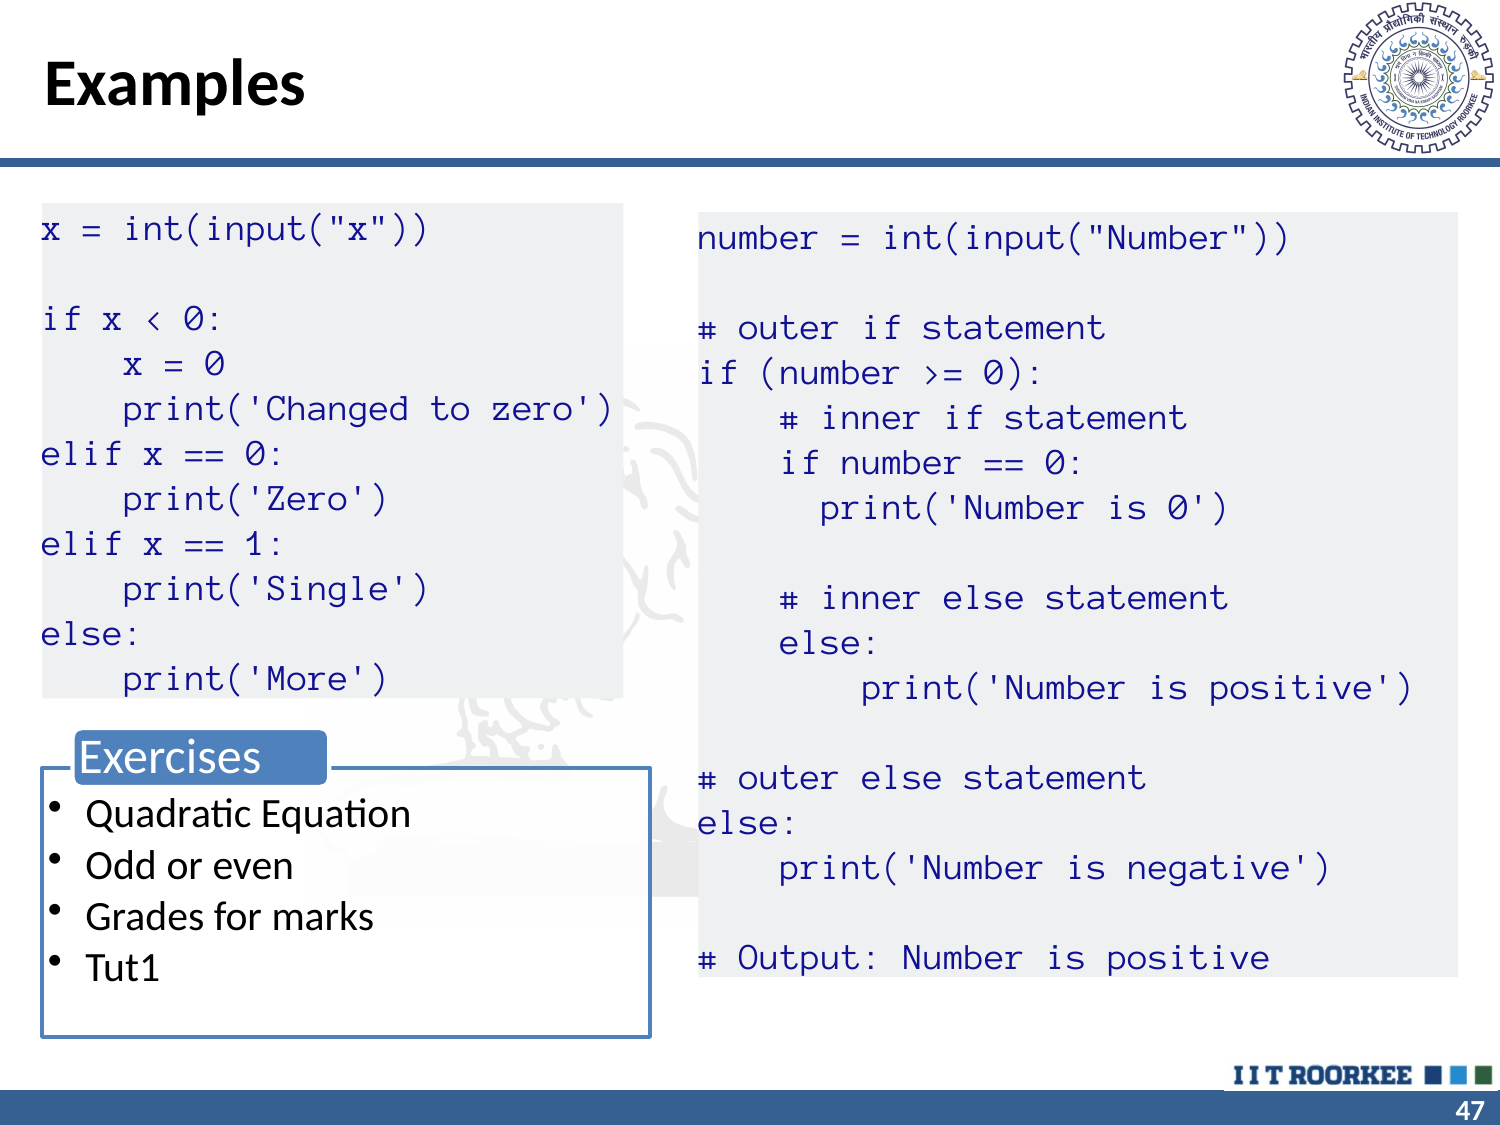

# Examples
x = int(input("x"))

if x < 0:
    x = 0
    print('Changed to zero')
elif x == 0:
    print('Zero')
elif x == 1:
    print('Single')
else:
    print('More')
number = int(input("Number"))

# outer if statement
if (number >= 0):
    # inner if statement
    if number == 0:
      print('Number is 0')

    # inner else statement
    else:
        print('Number is positive')

# outer else statement
else:
    print('Number is negative')

# Output: Number is positive
Quadratic Equation
Odd or even
Grades for marks
Tut1
Exercises